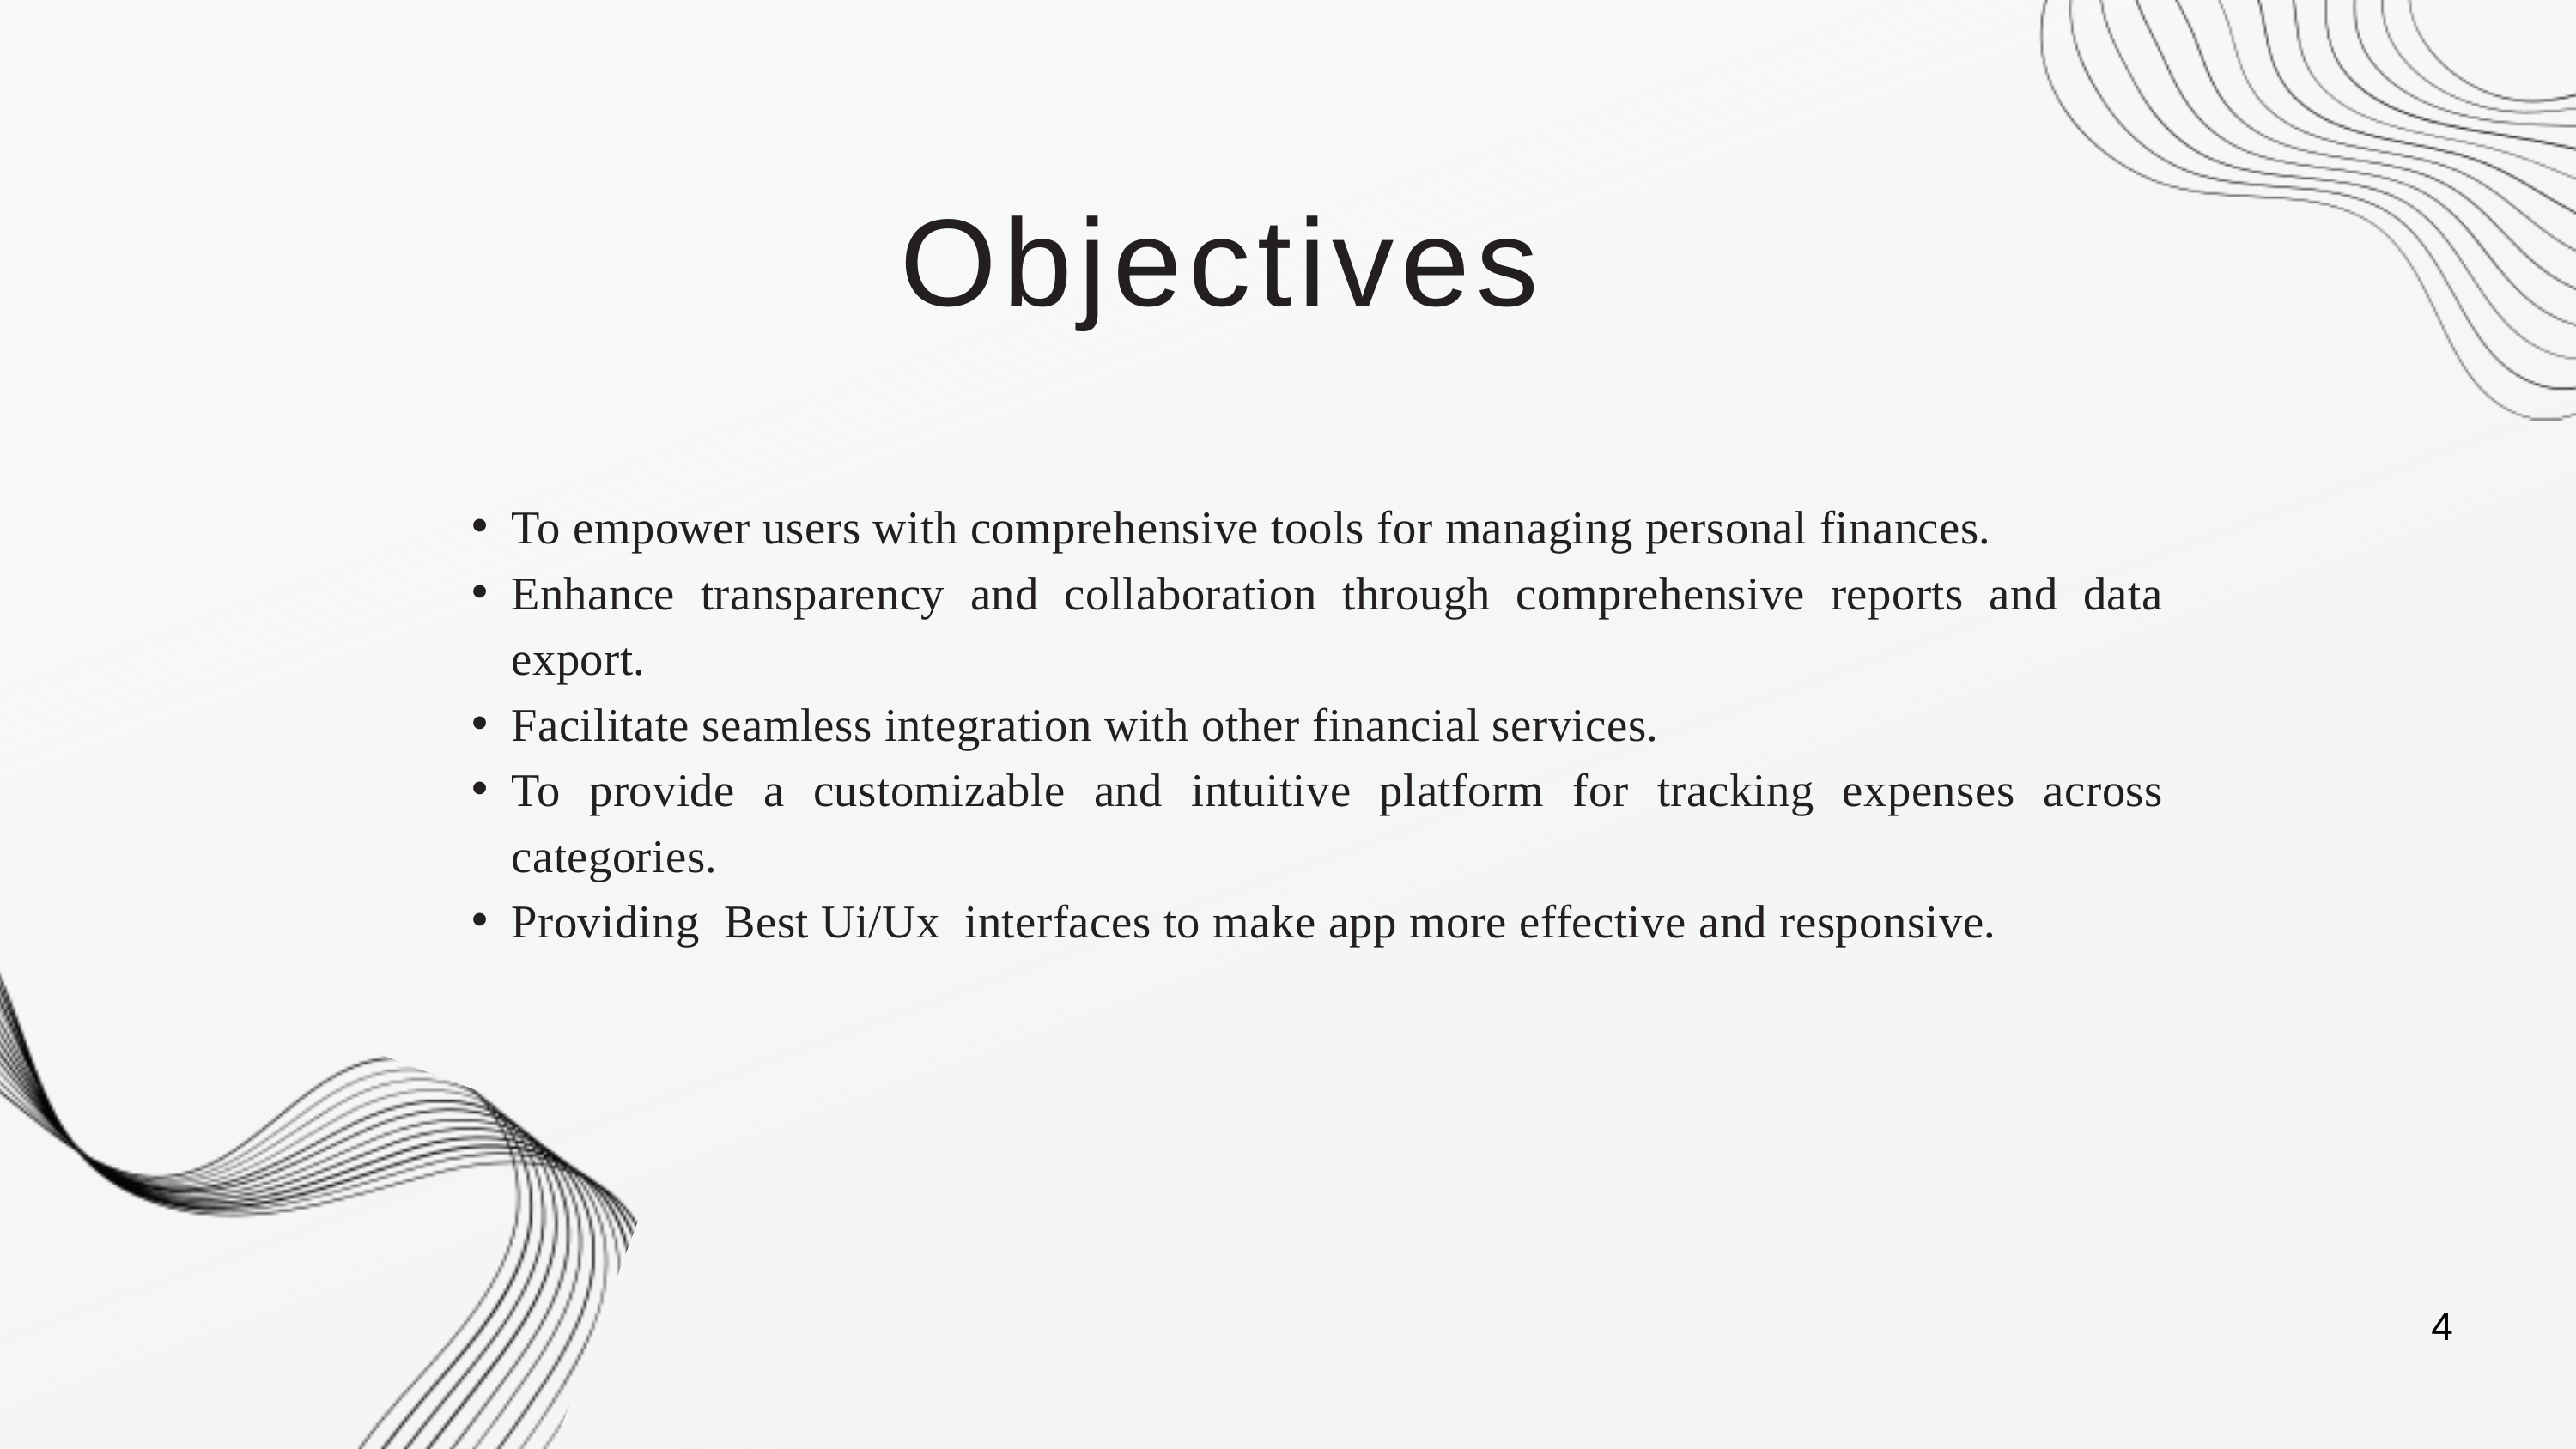

Objectives
To empower users with comprehensive tools for managing personal finances.
Enhance transparency and collaboration through comprehensive reports and data export.
Facilitate seamless integration with other financial services.
To provide a customizable and intuitive platform for tracking expenses across categories.
Providing  Best Ui/Ux  interfaces to make app more effective and responsive.

4